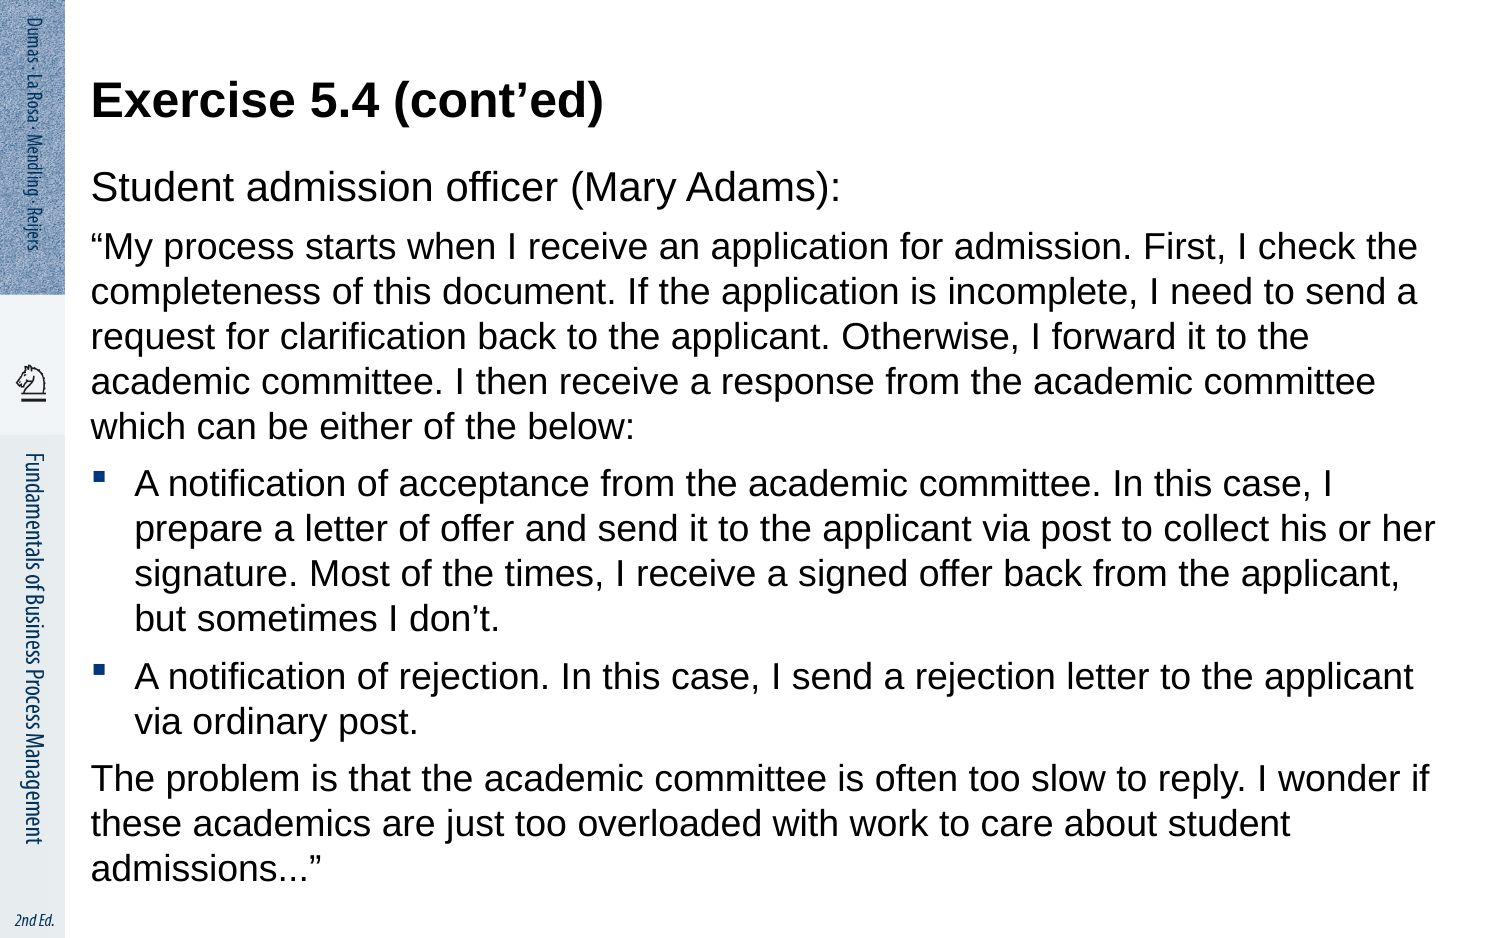

# Exercise 5.4 (cont’ed)

Student admission officer (Mary Adams):
“My process starts when I receive an application for admission. First, I check the completeness of this document. If the application is incomplete, I need to send a request for clarification back to the applicant. Otherwise, I forward it to the academic committee. I then receive a response from the academic committee which can be either of the below:
A notification of acceptance from the academic committee. In this case, I prepare a letter of offer and send it to the applicant via post to collect his or her signature. Most of the times, I receive a signed offer back from the applicant, but sometimes I don’t.
A notification of rejection. In this case, I send a rejection letter to the applicant via ordinary post.
The problem is that the academic committee is often too slow to reply. I wonder if these academics are just too overloaded with work to care about student admissions...”